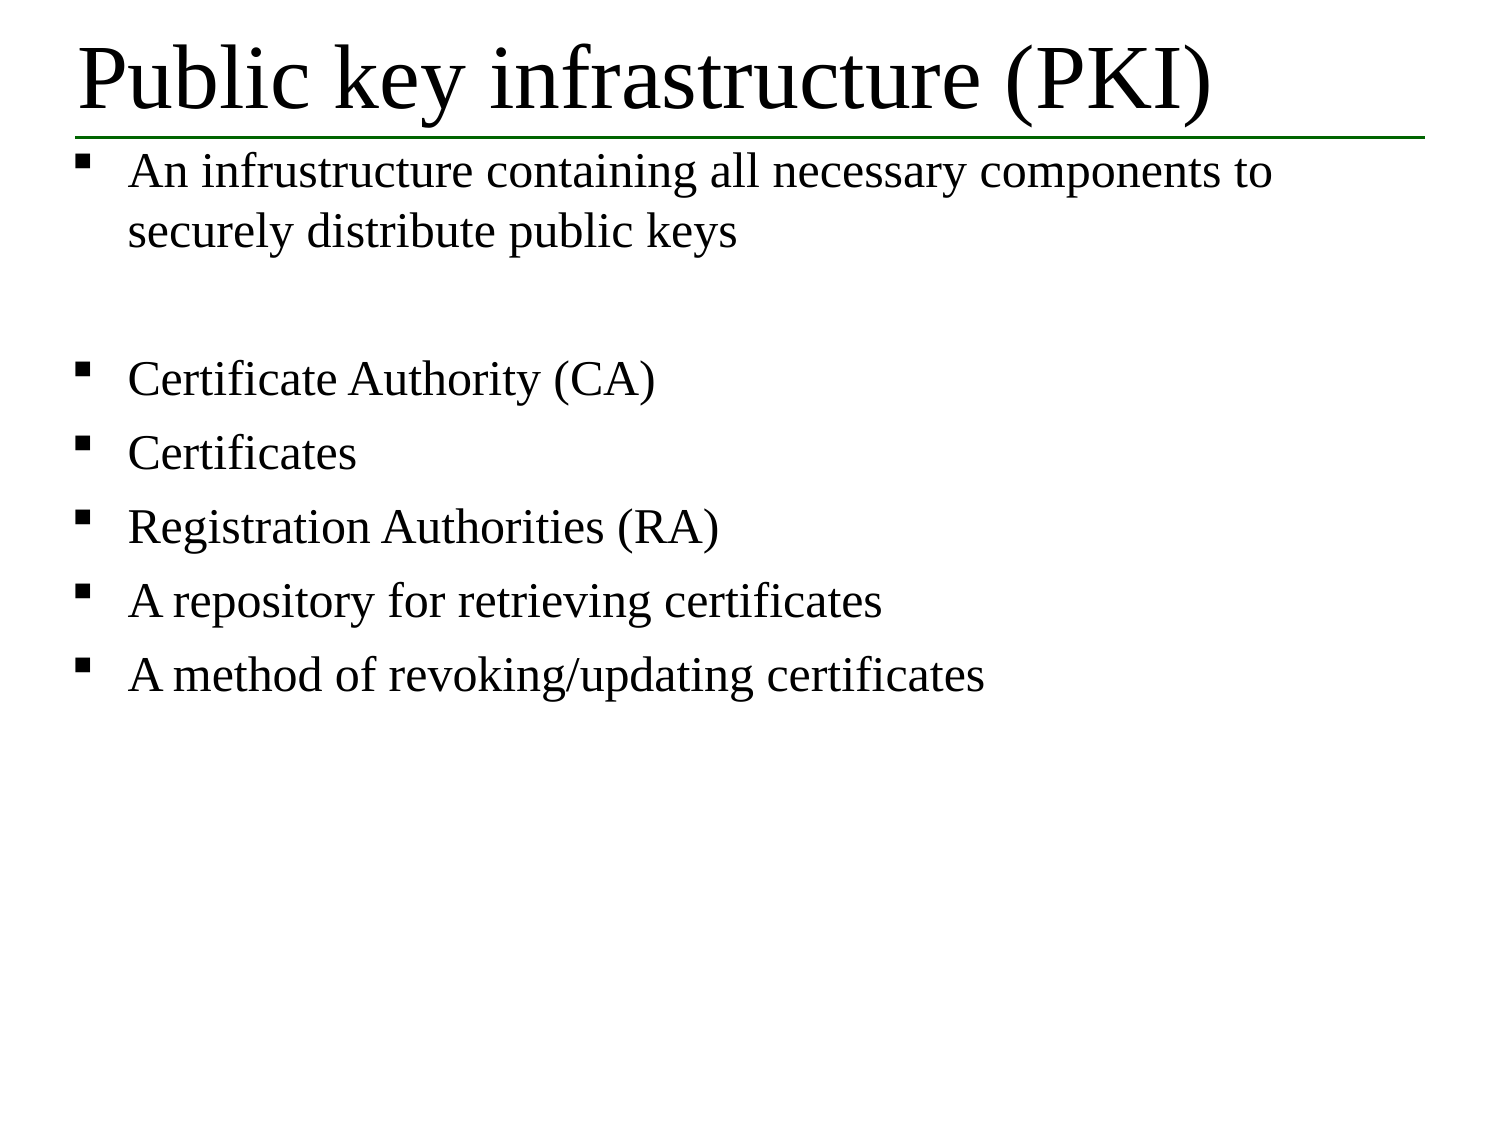

# Public key infrastructure (PKI)
An infrustructure containing all necessary components to securely distribute public keys

Certificate Authority (CA)
Certificates
Registration Authorities (RA)
A repository for retrieving certificates
A method of revoking/updating certificates

73